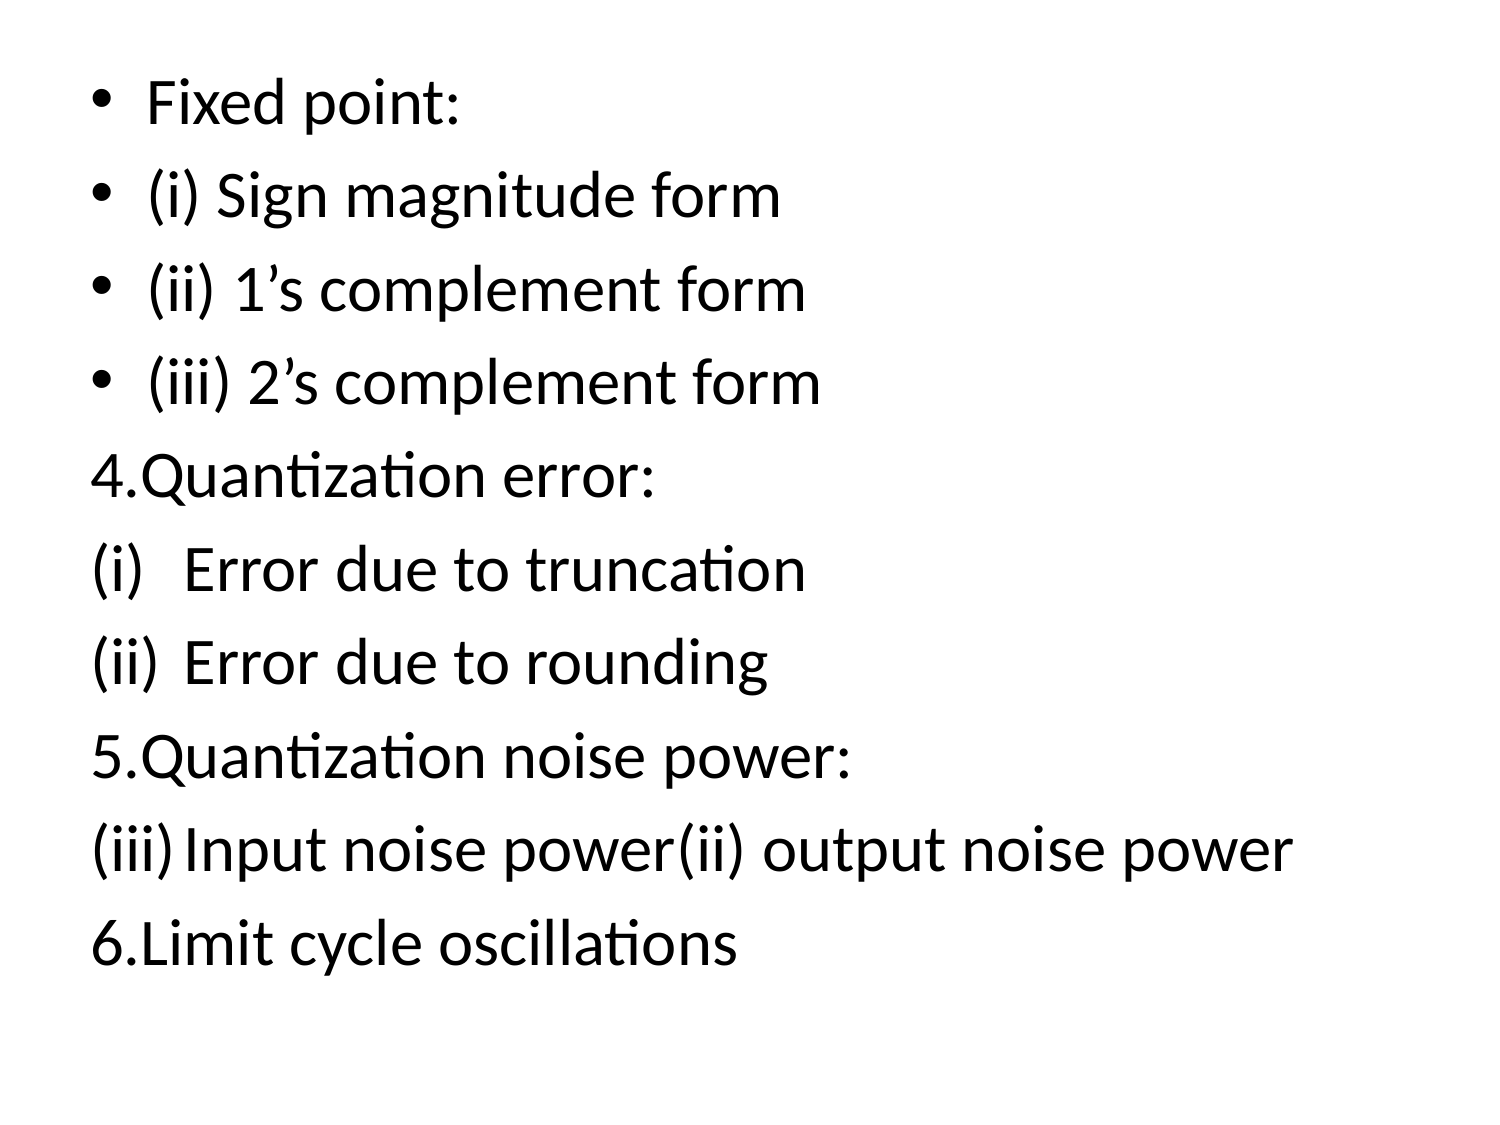

#
Fixed point:
(i) Sign magnitude form
(ii) 1’s complement form
(iii) 2’s complement form
4.Quantization error:
Error due to truncation
Error due to rounding
5.Quantization noise power:
Input noise power(ii) output noise power
6.Limit cycle oscillations